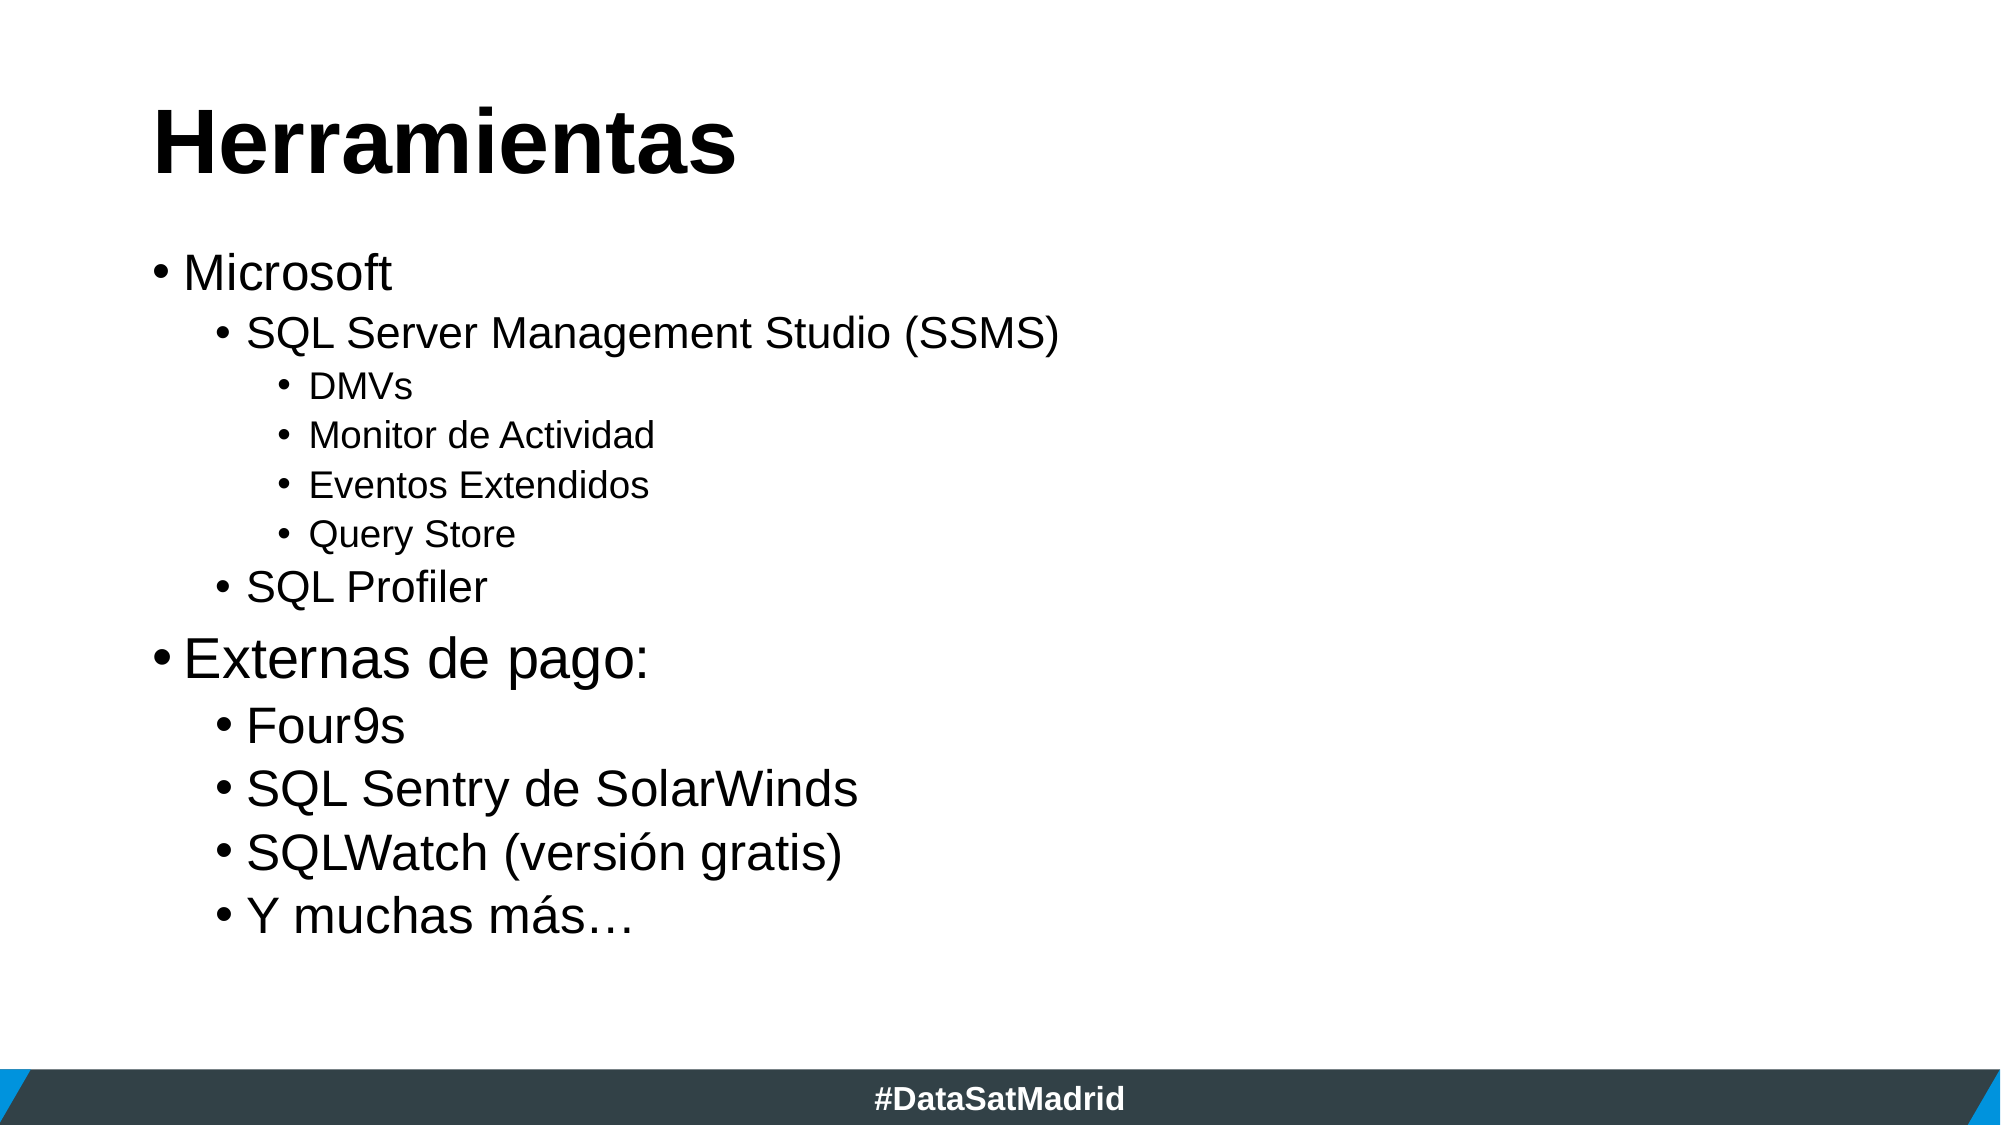

# Herramientas
Microsoft
SQL Server Management Studio (SSMS)
DMVs
Monitor de Actividad
Eventos Extendidos
Query Store
SQL Profiler
Externas de pago:
Four9s
SQL Sentry de SolarWinds
SQLWatch (versión gratis)
Y muchas más…